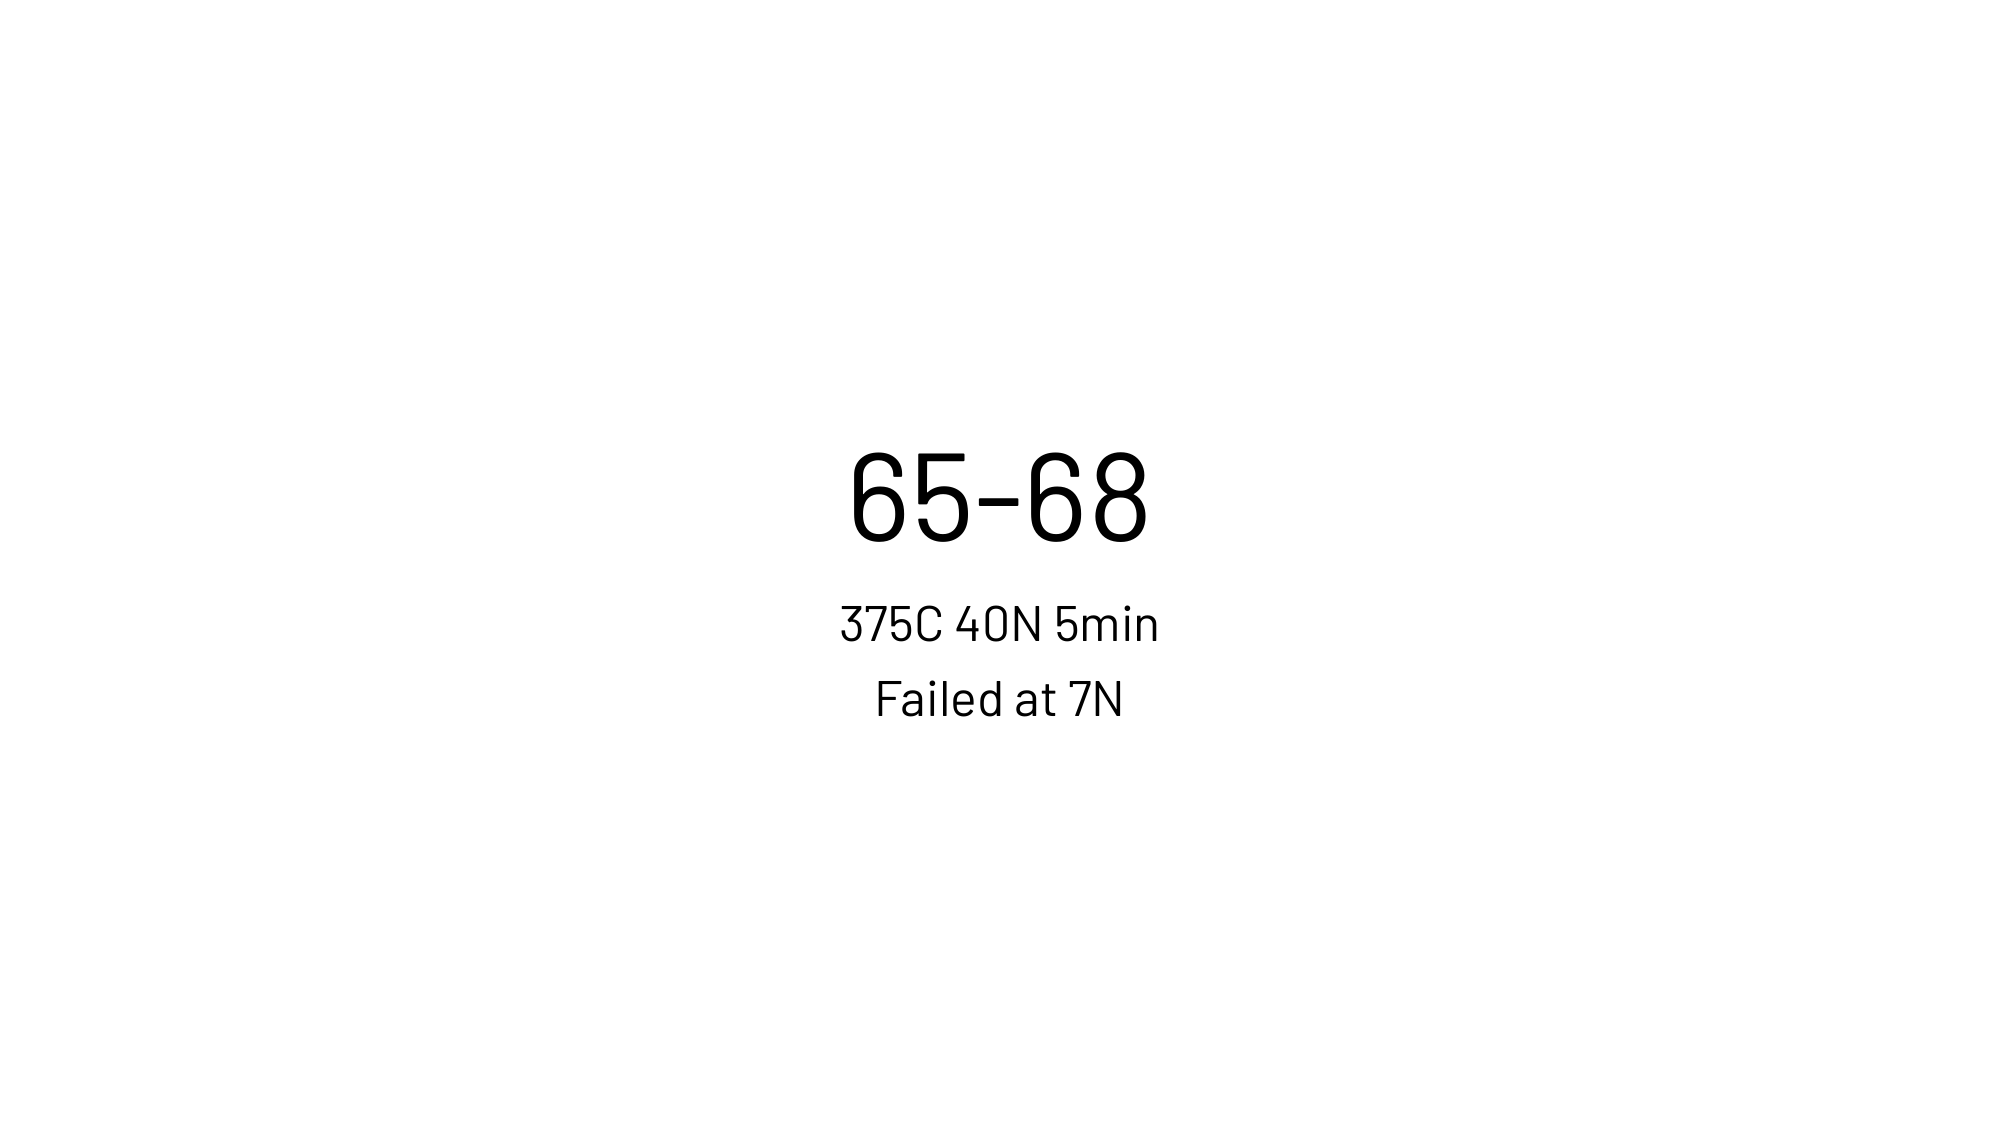

# 65-68
375C 40N 5min
Failed at 7N